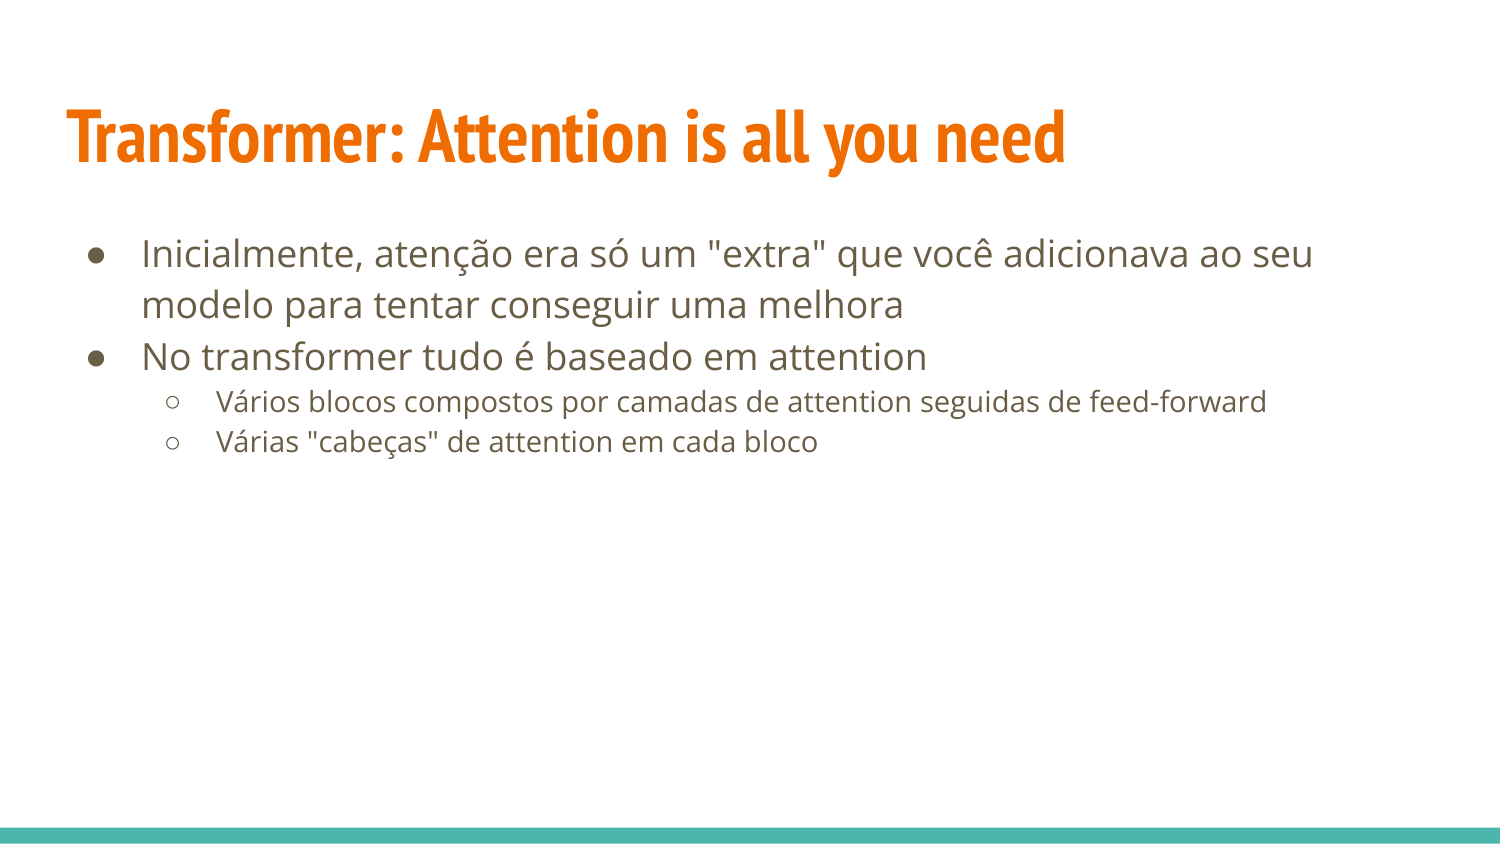

# Transformer: Attention is all you need
Inicialmente, atenção era só um "extra" que você adicionava ao seu modelo para tentar conseguir uma melhora
No transformer tudo é baseado em attention
Vários blocos compostos por camadas de attention seguidas de feed-forward
Várias "cabeças" de attention em cada bloco